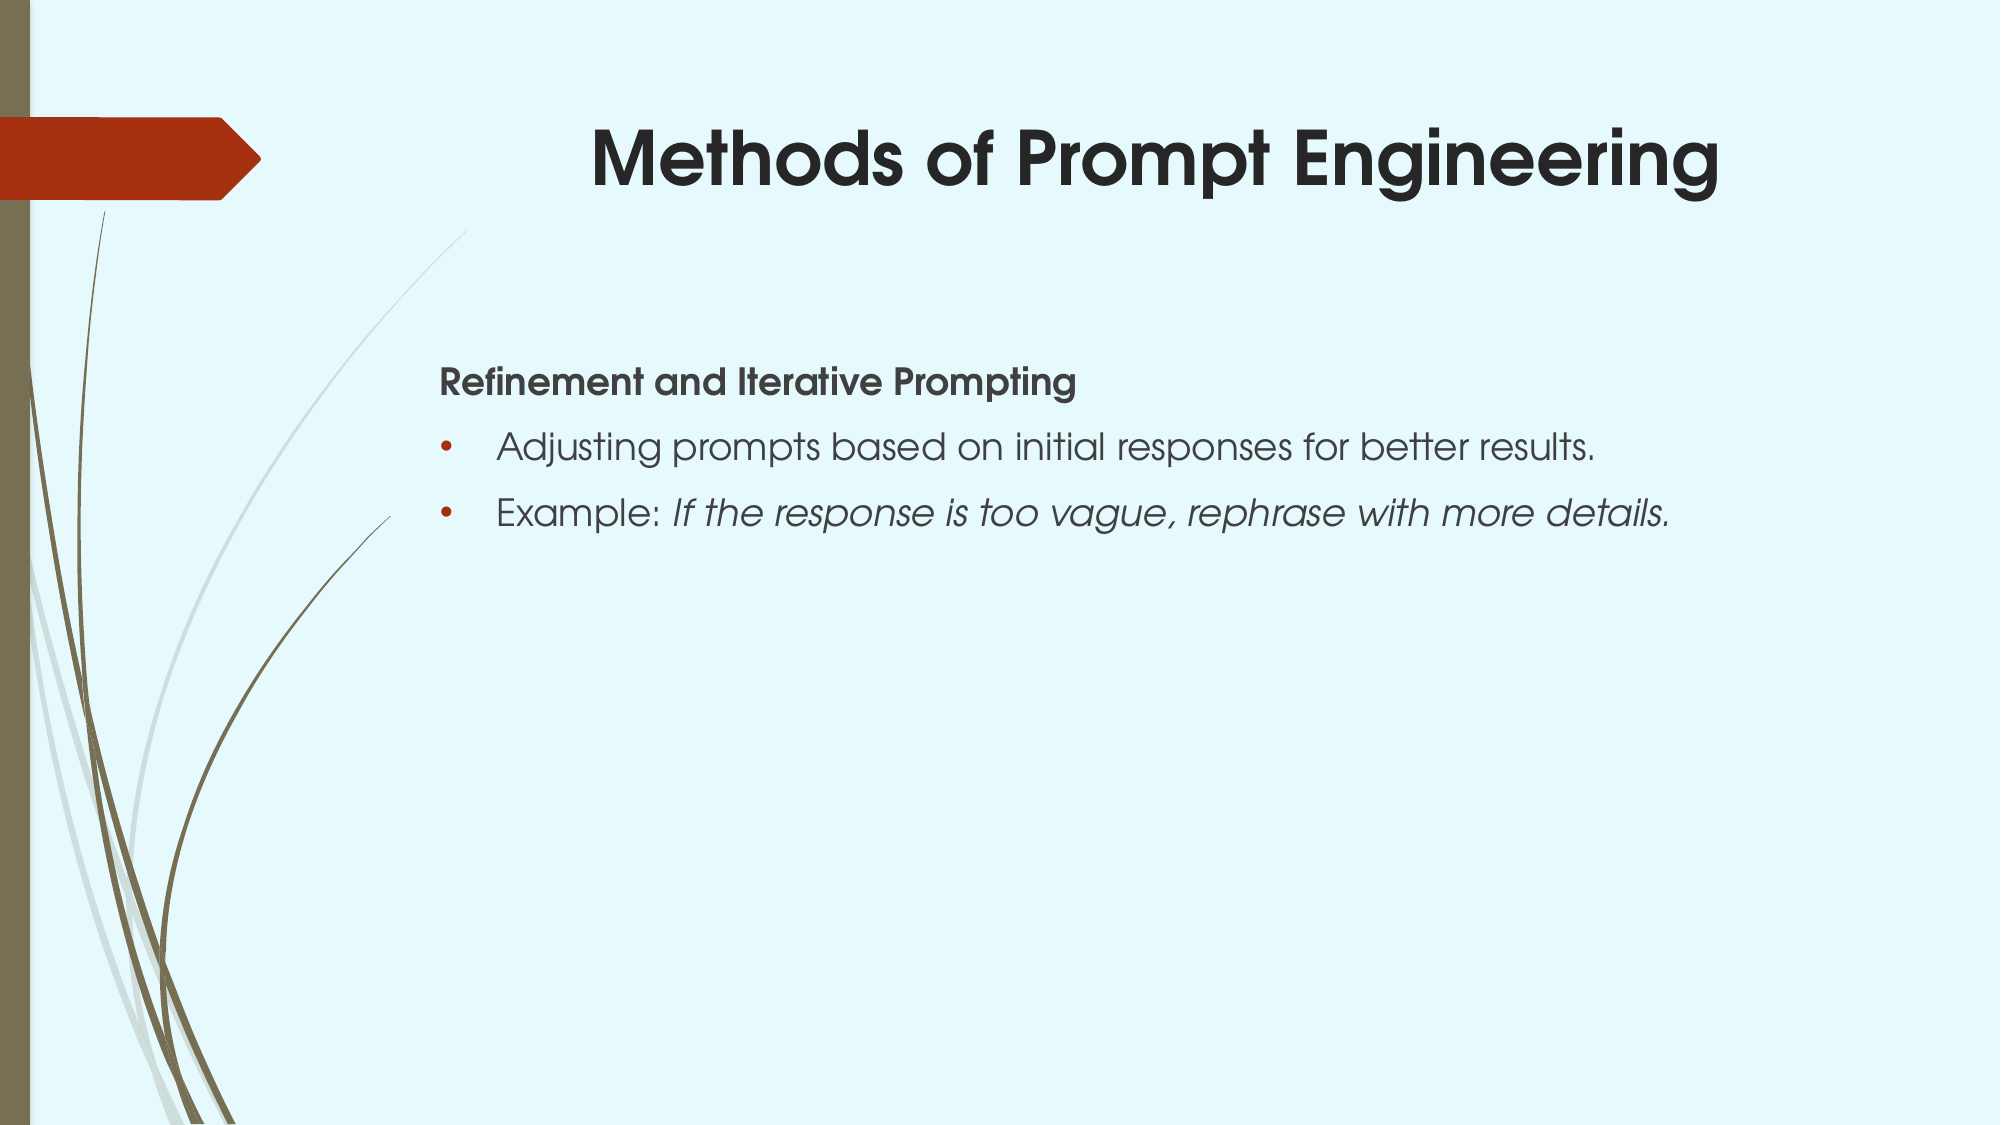

# Methods of Prompt Engineering
Refinement and Iterative Prompting
Adjusting prompts based on initial responses for better results.
Example: If the response is too vague, rephrase with more details.